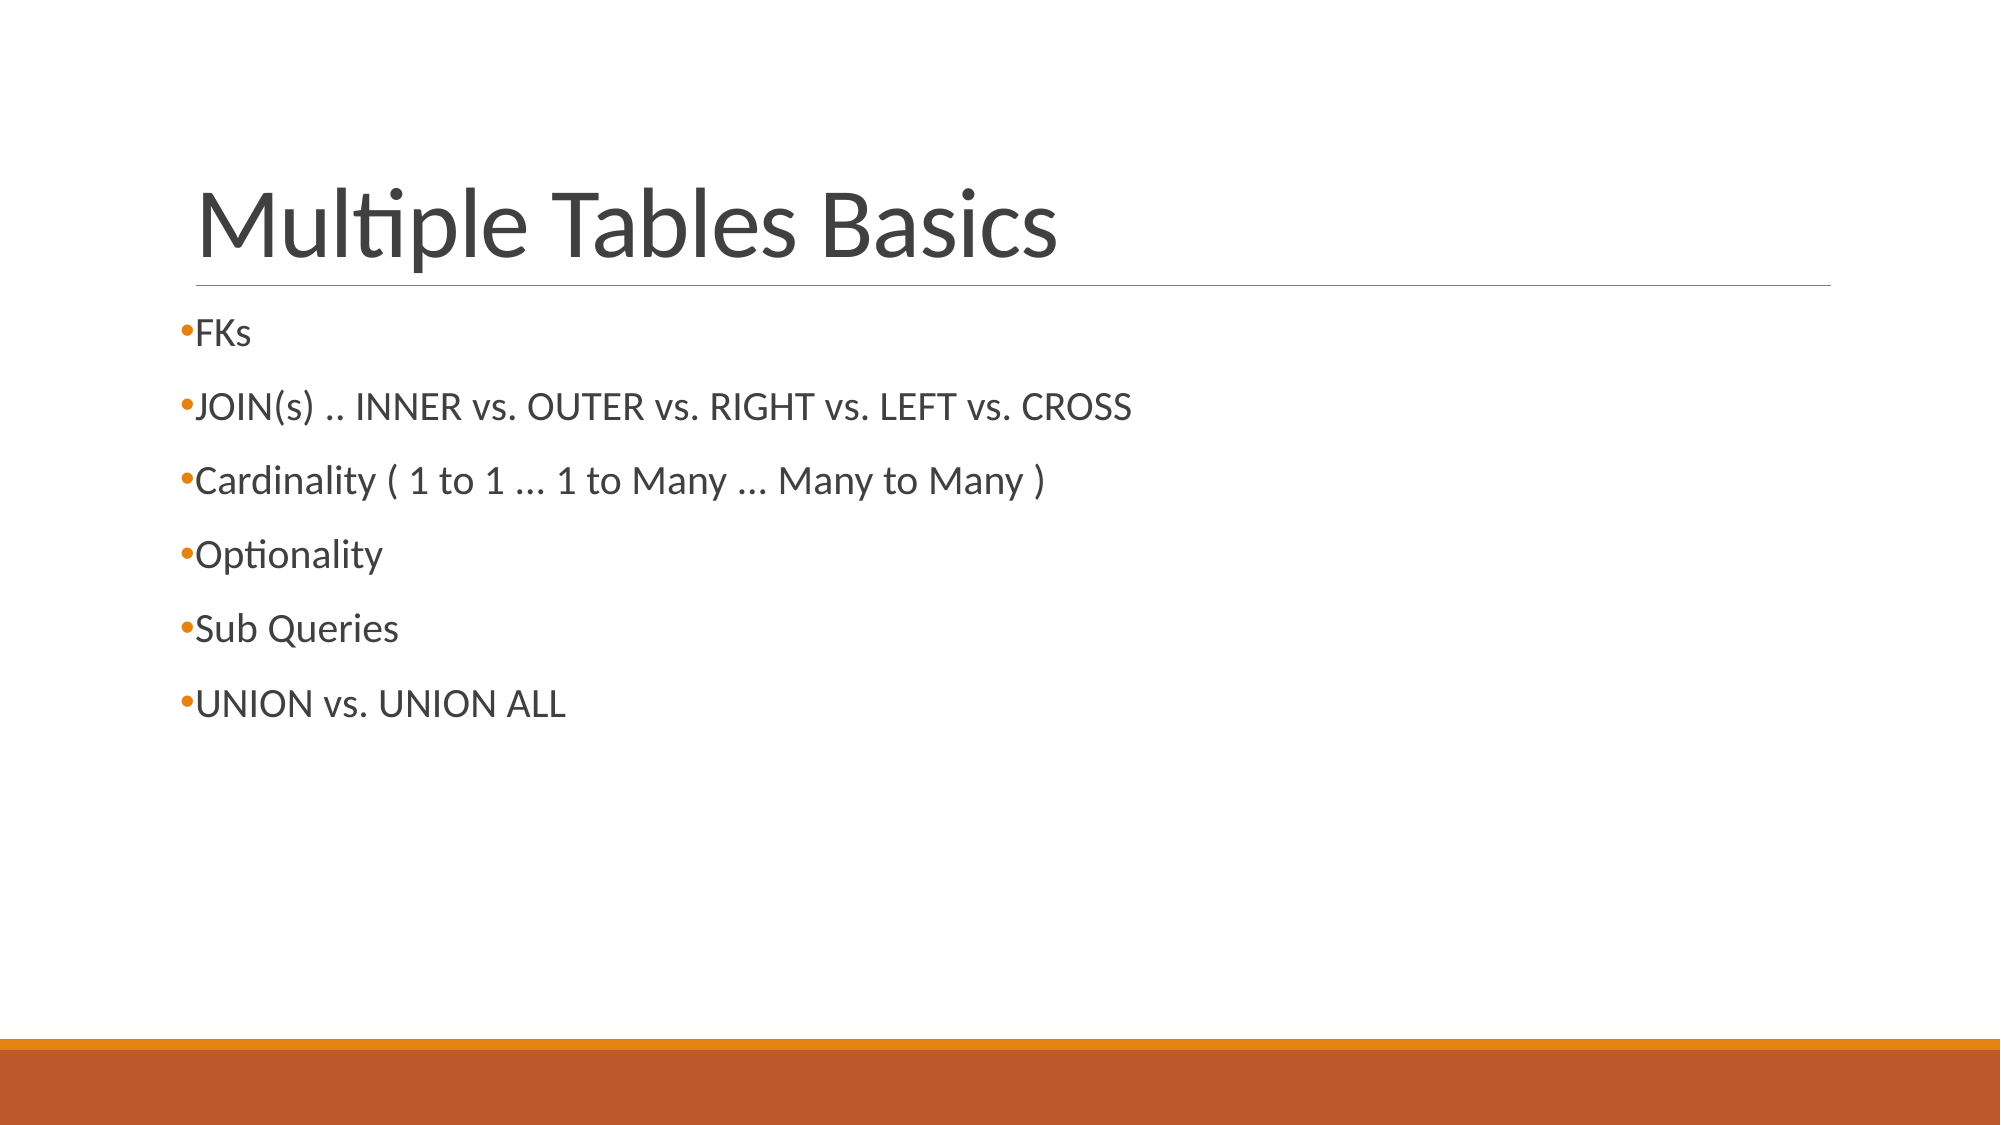

# Multiple Tables Basics
FKs
JOIN(s) .. INNER vs. OUTER vs. RIGHT vs. LEFT vs. CROSS
Cardinality ( 1 to 1 ... 1 to Many ... Many to Many )
Optionality
Sub Queries
UNION vs. UNION ALL